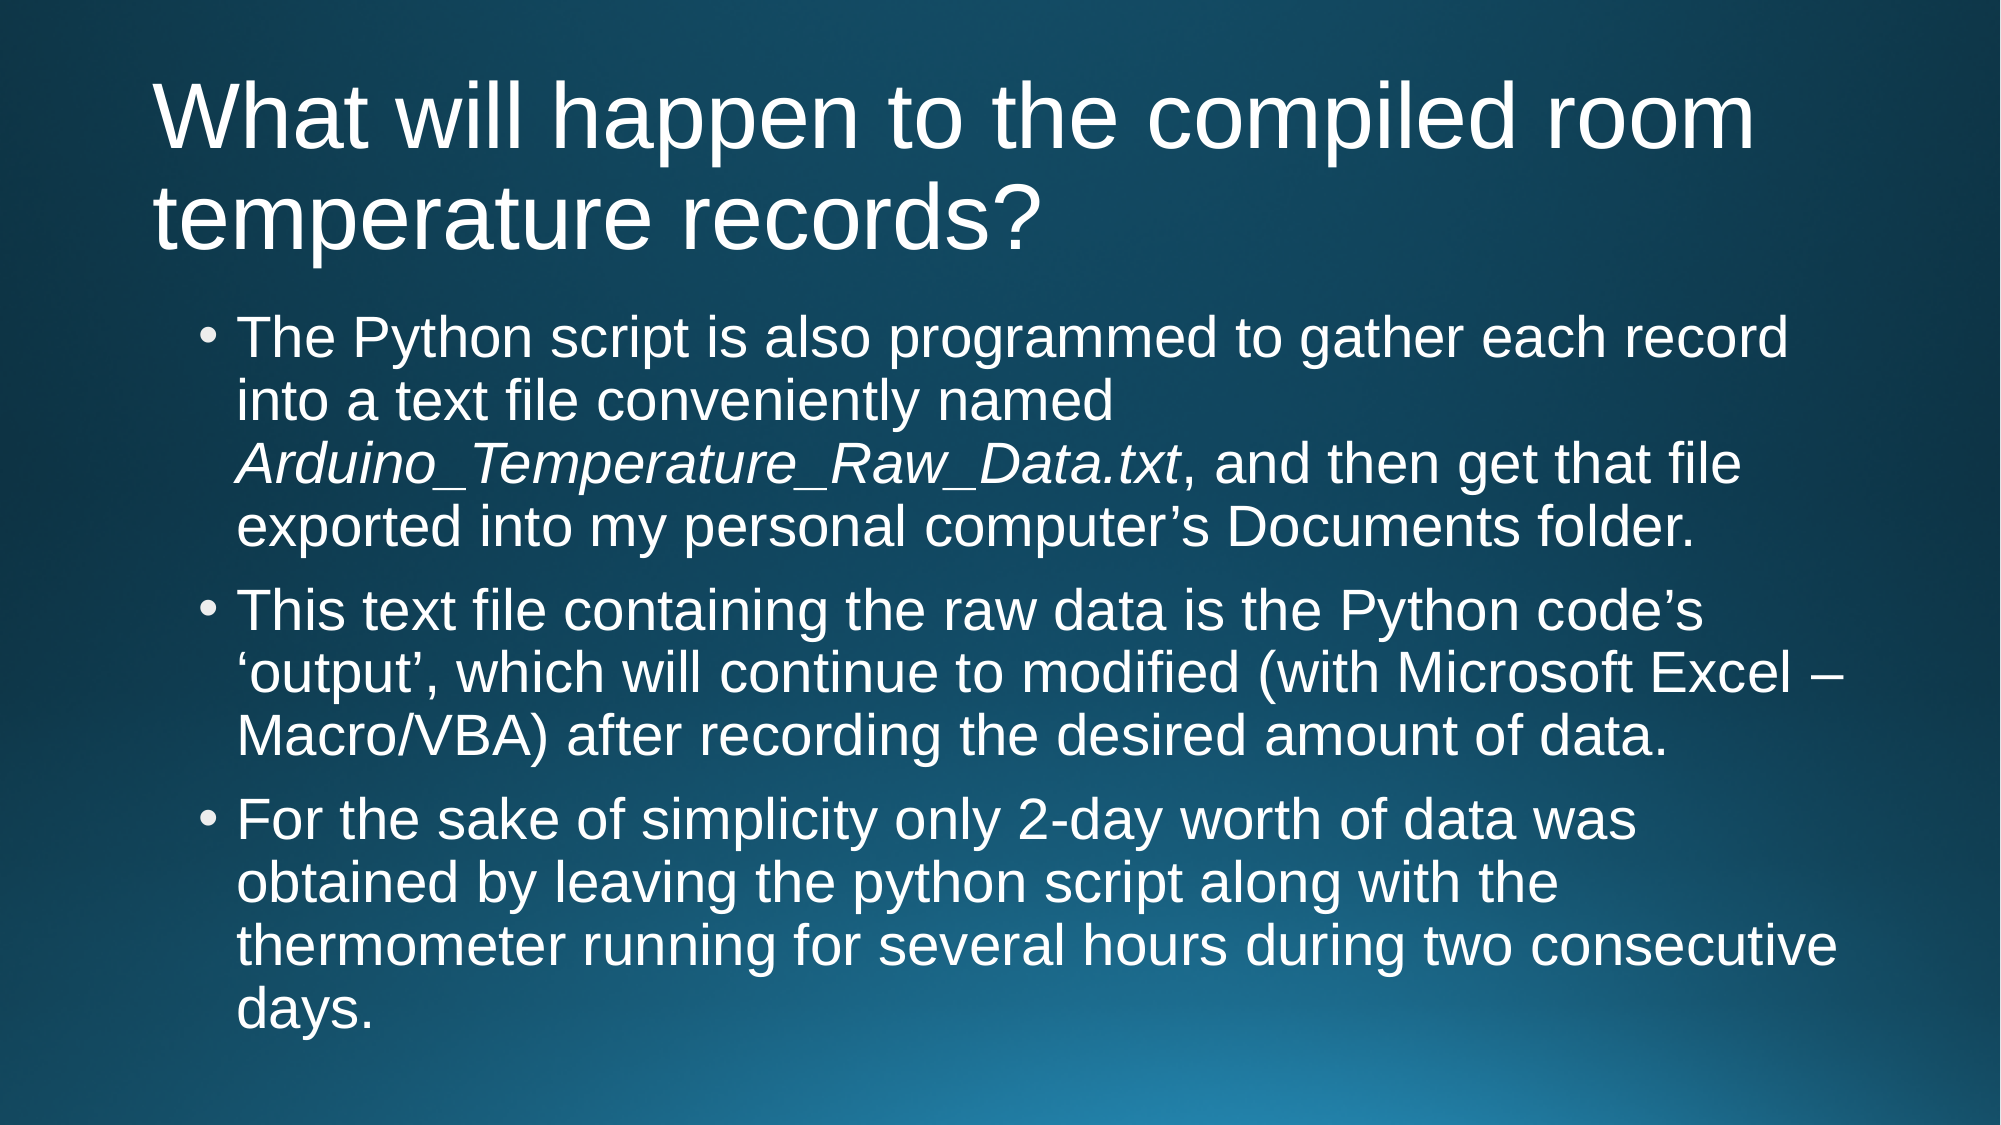

# What will happen to the compiled room temperature records?
The Python script is also programmed to gather each record into a text file conveniently named Arduino_Temperature_Raw_Data.txt, and then get that file exported into my personal computer’s Documents folder.
This text file containing the raw data is the Python code’s ‘output’, which will continue to modified (with Microsoft Excel – Macro/VBA) after recording the desired amount of data.
For the sake of simplicity only 2-day worth of data was obtained by leaving the python script along with the thermometer running for several hours during two consecutive days.